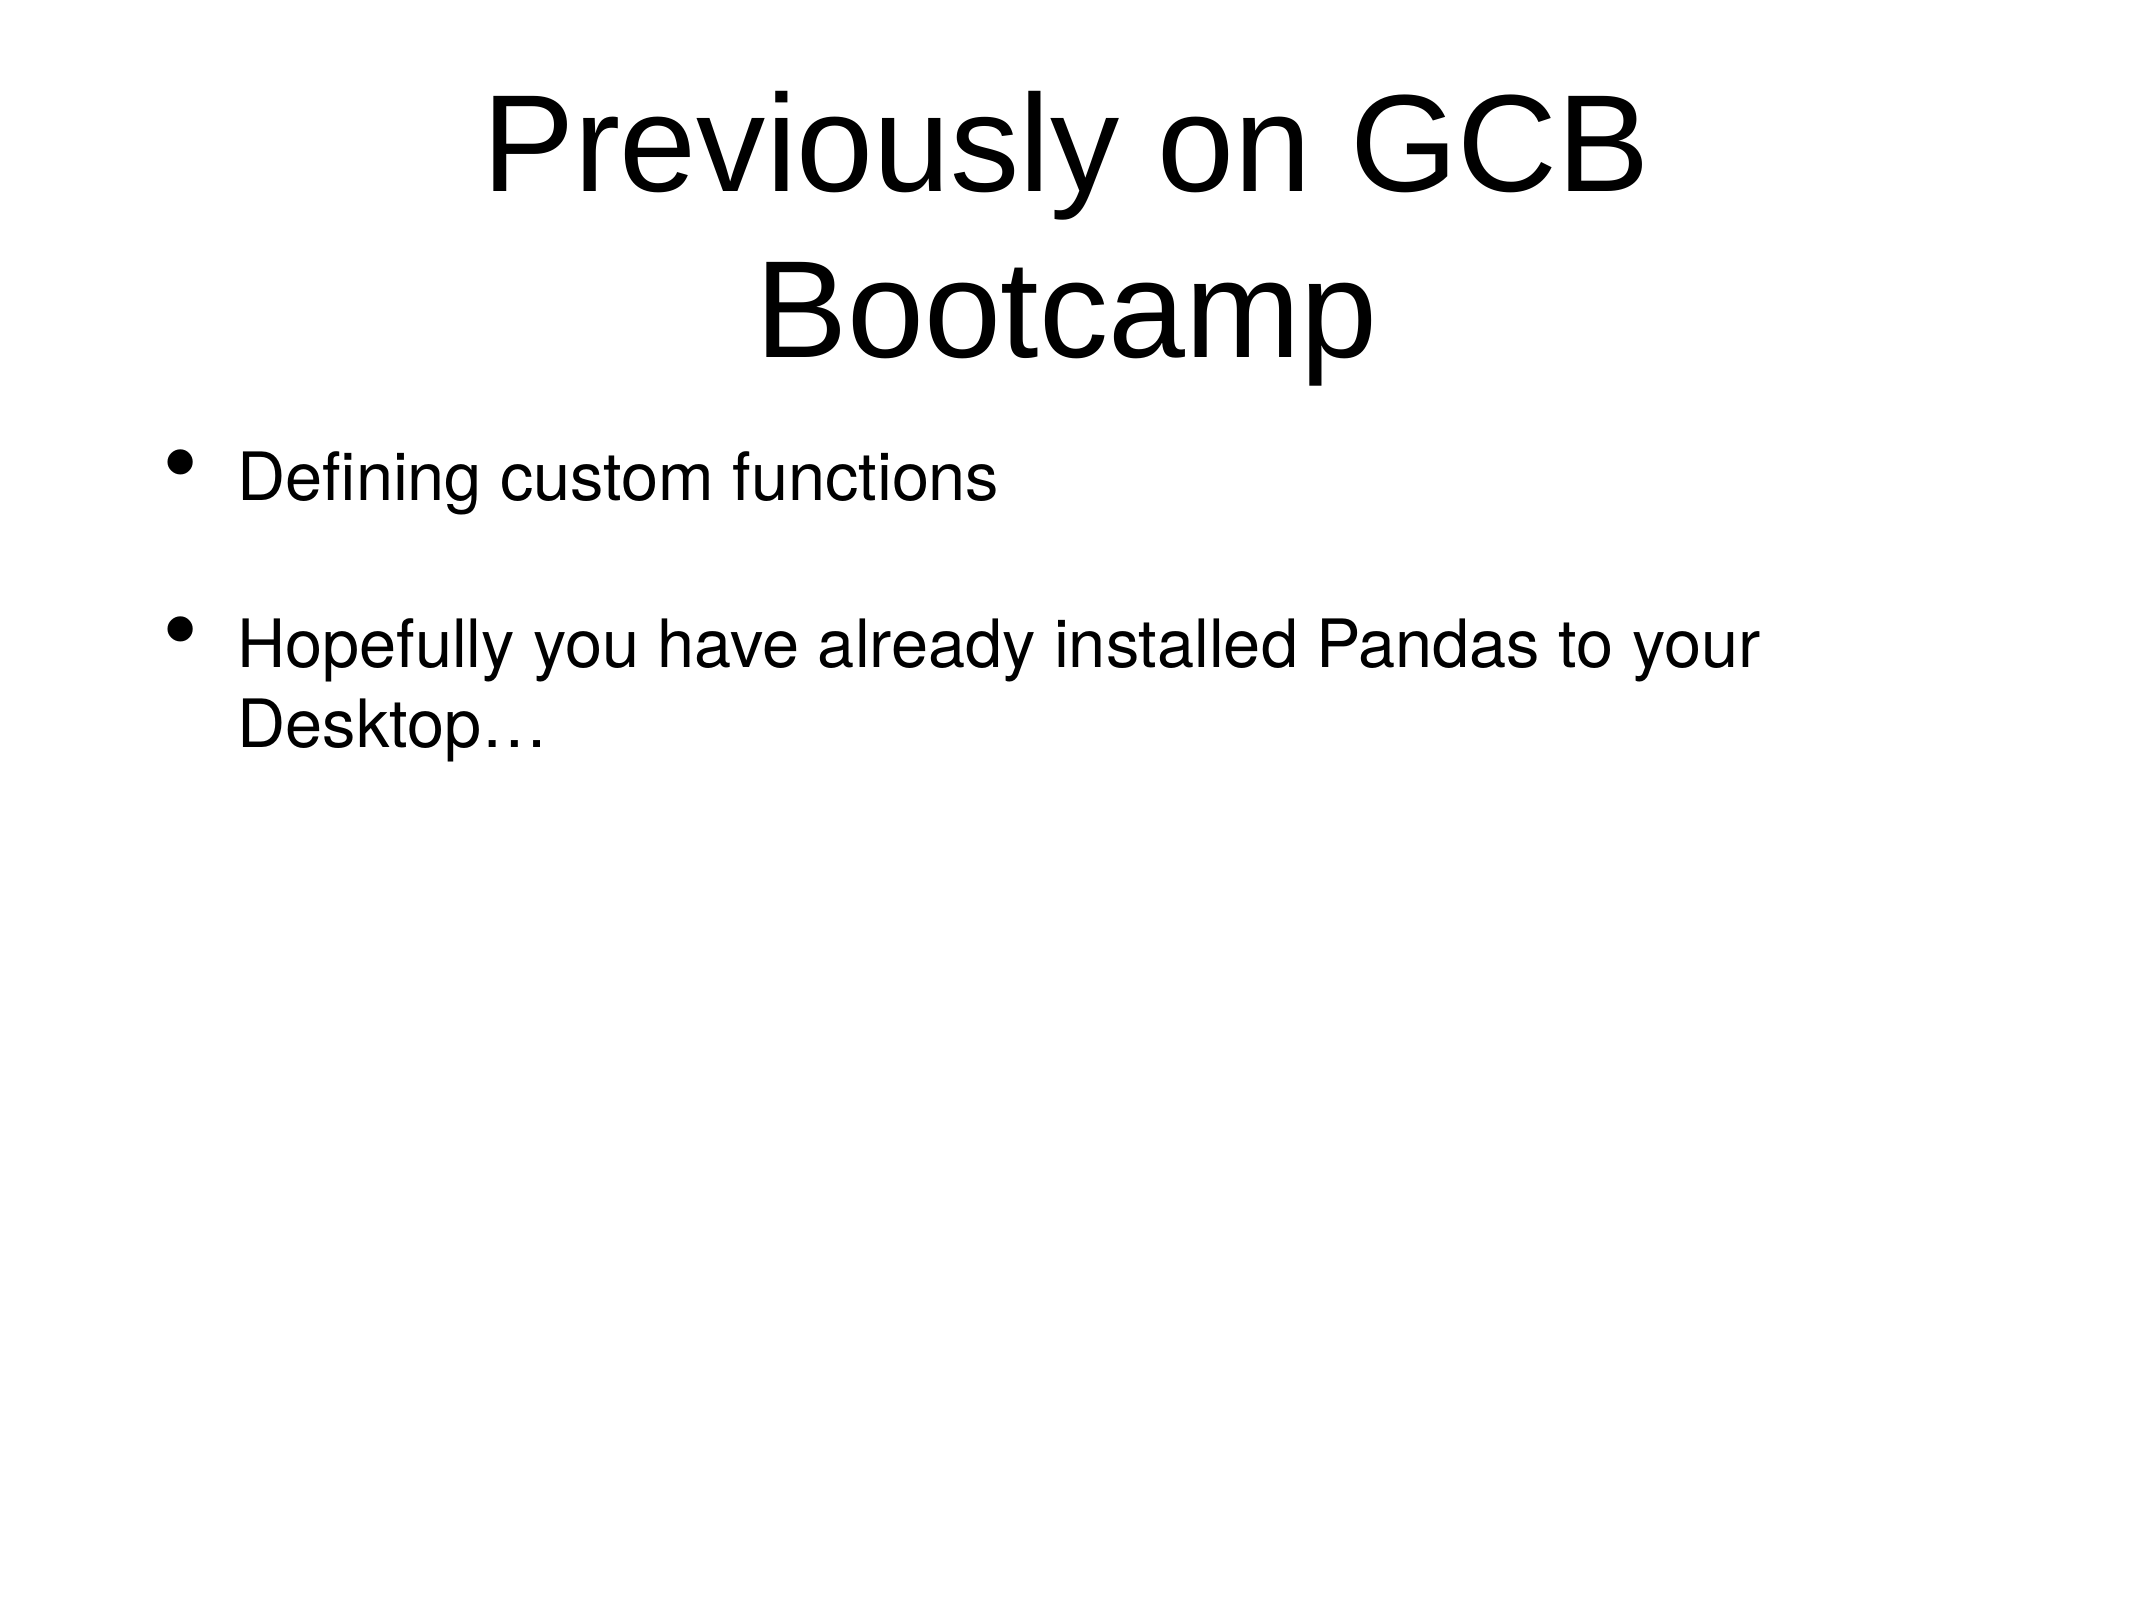

# Previously on GCB Bootcamp
Defining custom functions
Hopefully you have already installed Pandas to your Desktop…